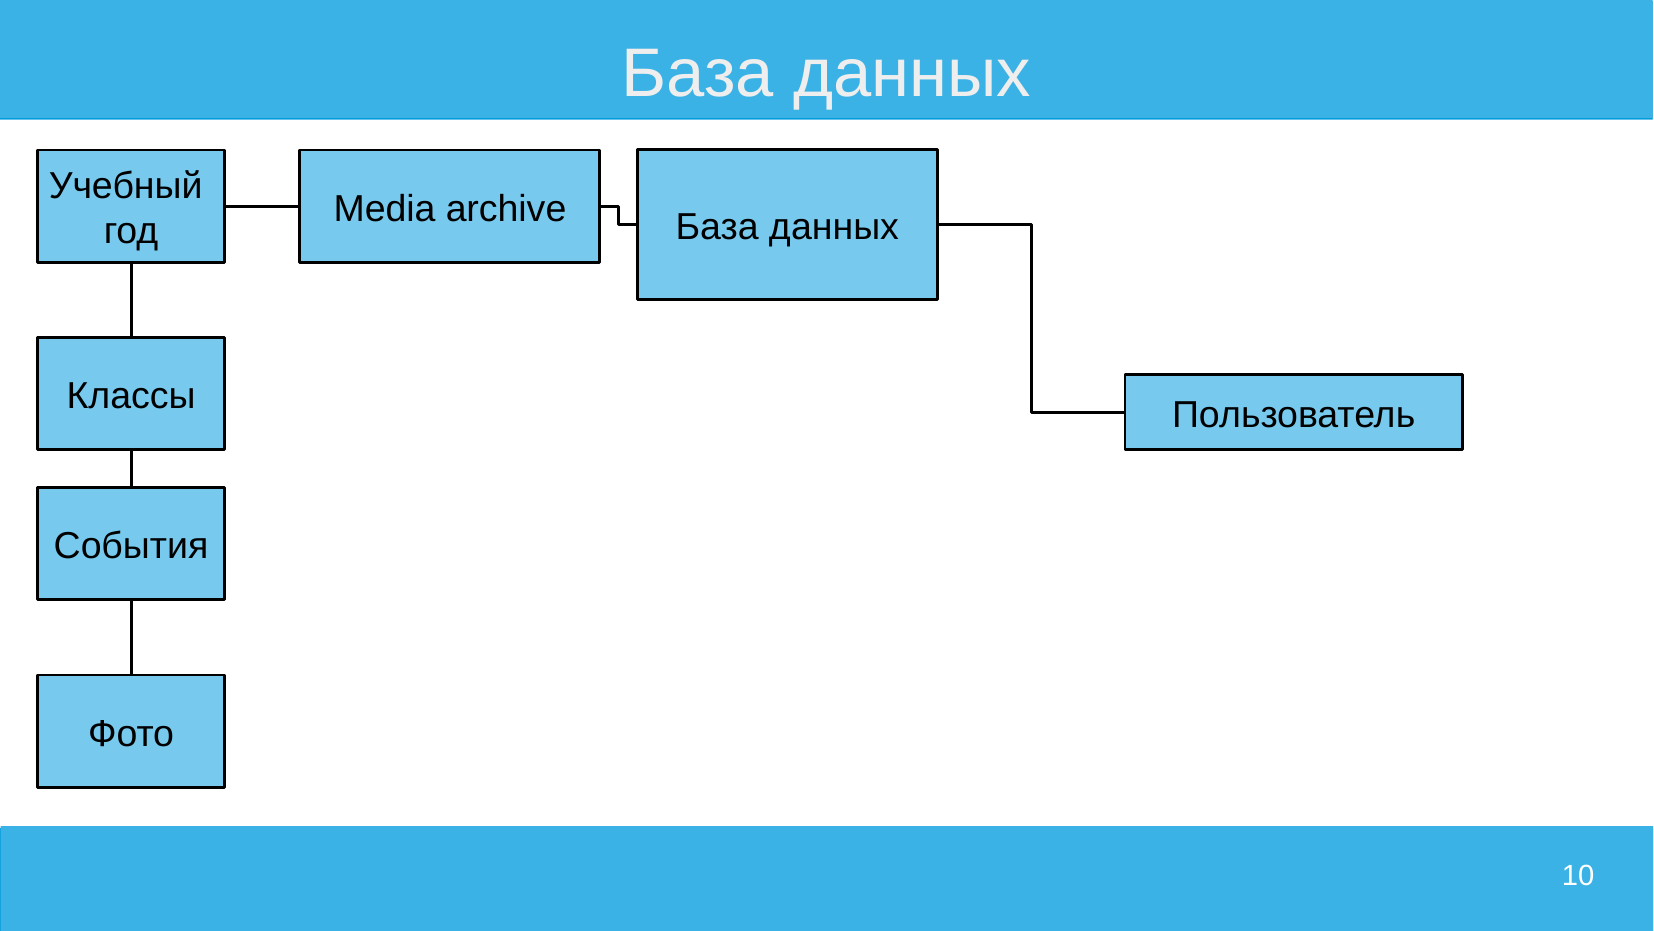

# База данных
Учебный
год
Media archive
База данных
Классы
Пользователь
События
Фото
10